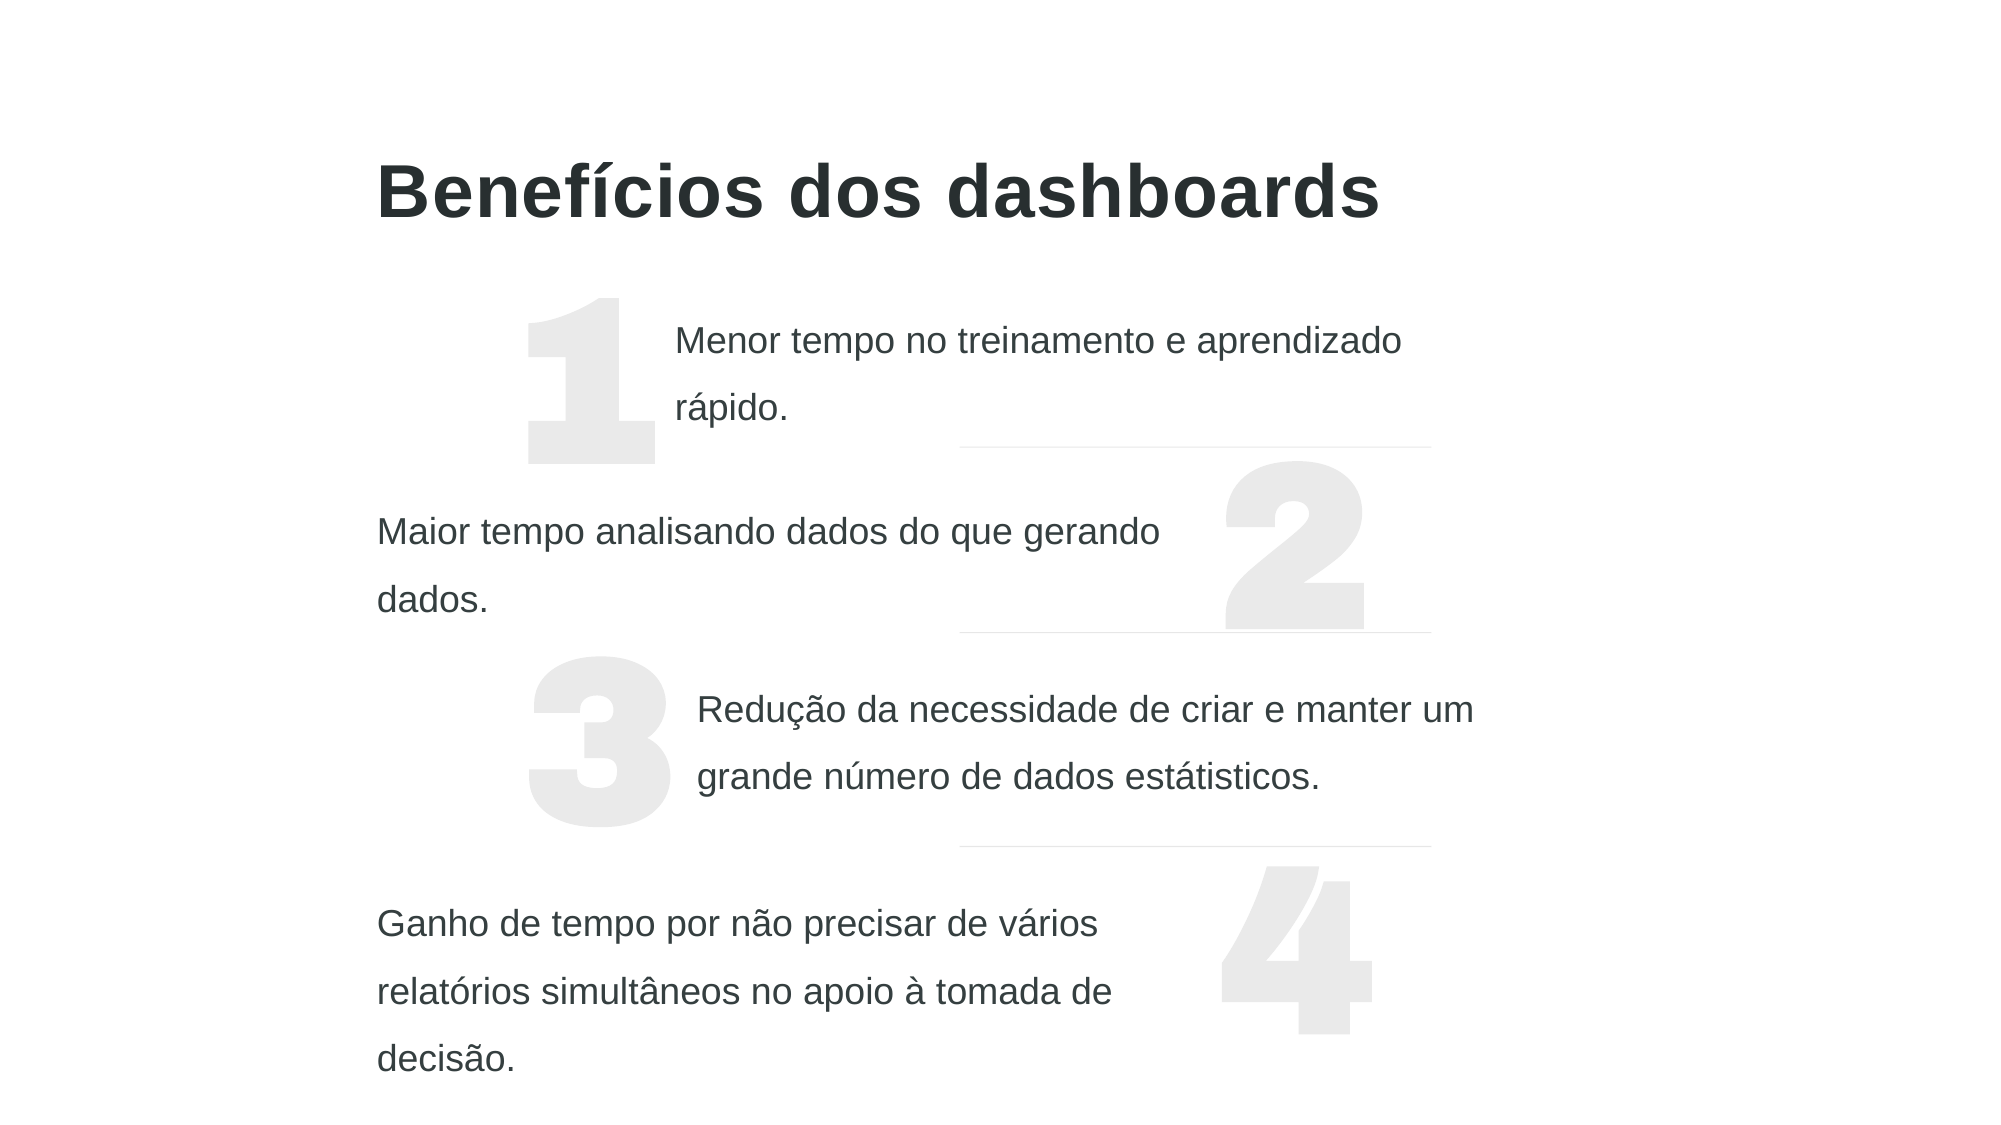

Benefícios dos dashboards
Menor tempo no treinamento e aprendizado rápido.

Maior tempo analisando dados do que gerando dados.
Redução da necessidade de criar e manter um grande número de dados estátisticos.

Ganho de tempo por não precisar de vários relatórios simultâneos no apoio à tomada de decisão.